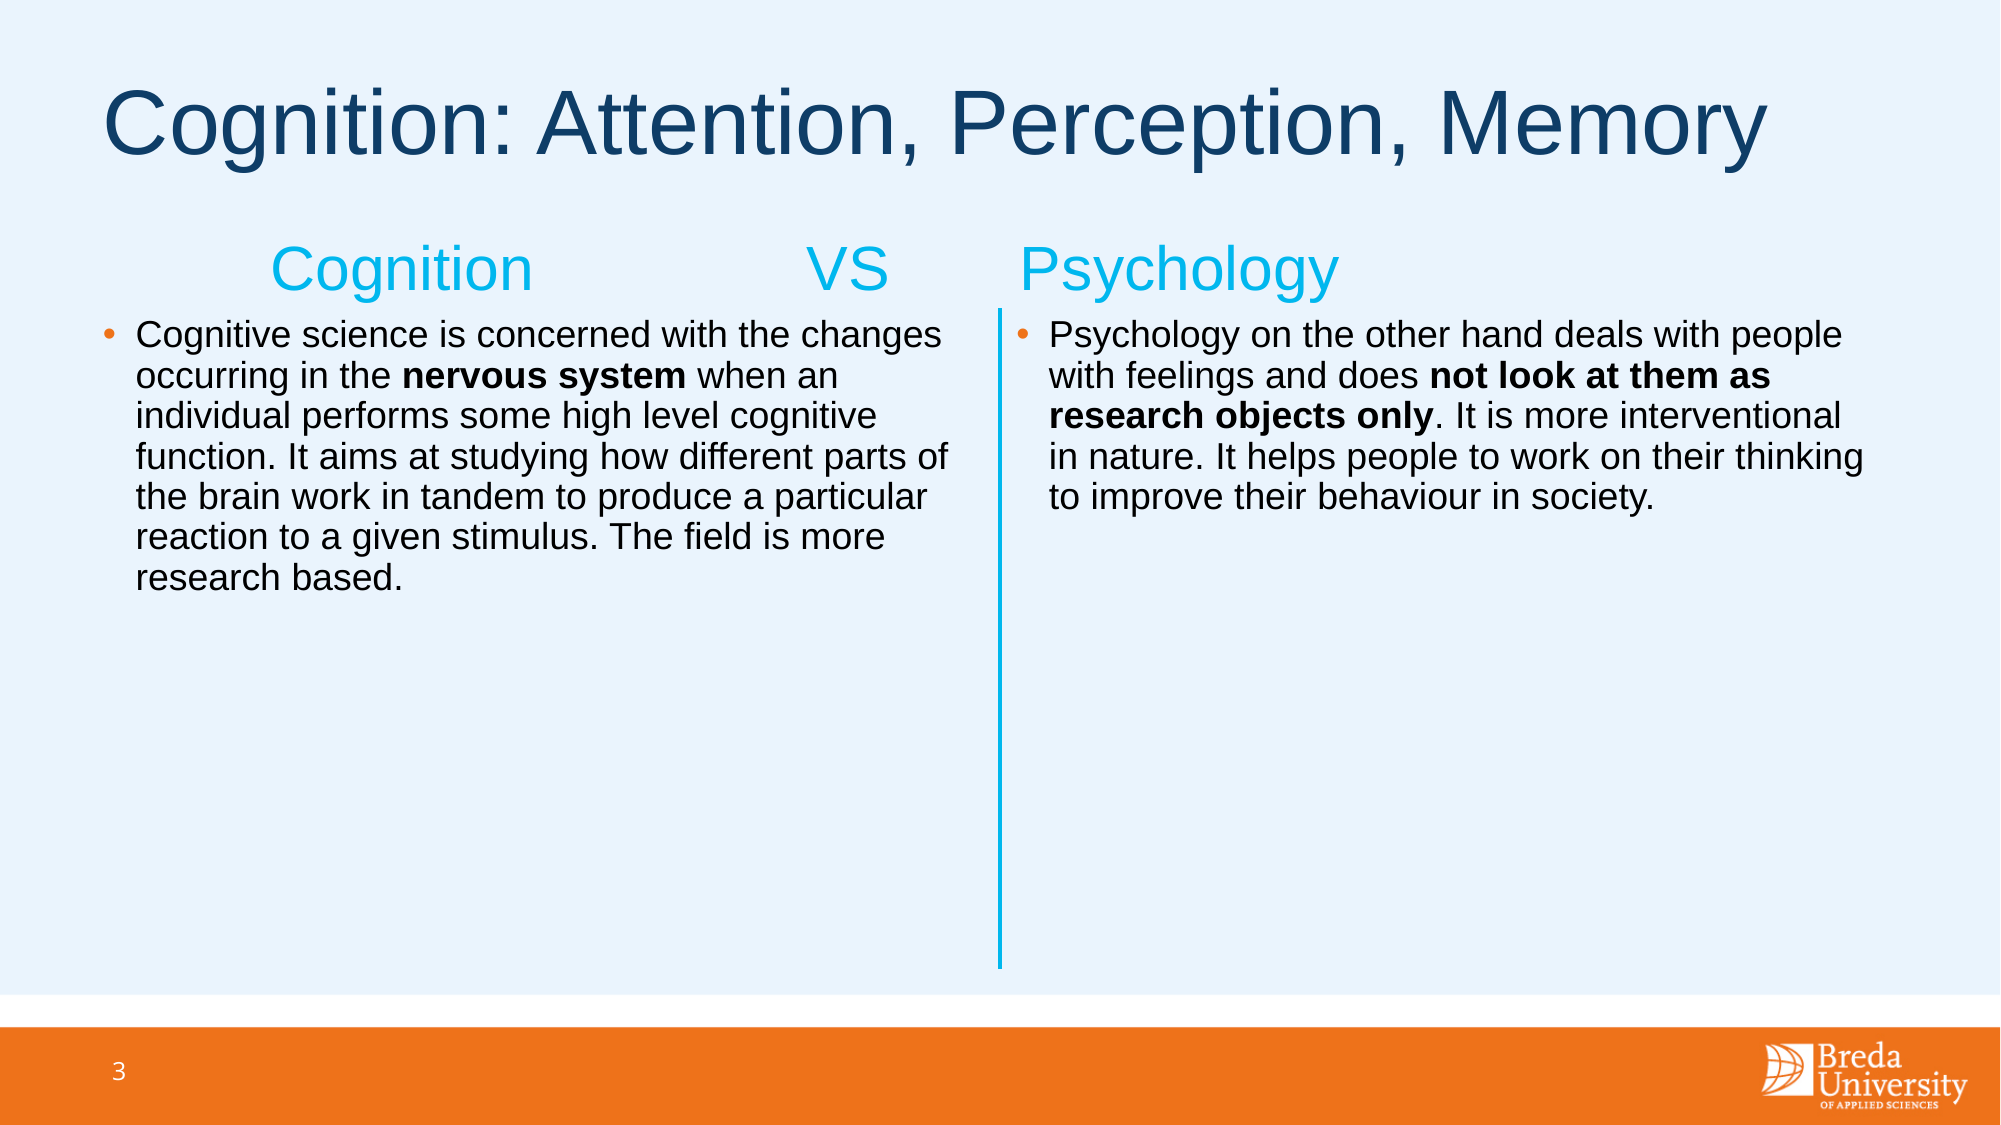

# Cognition: Attention, Perception, Memory
	 Cognition		      VS	 Psychology
Cognitive science is concerned with the changes occurring in the nervous system when an individual performs some high level cognitive function. It aims at studying how different parts of the brain work in tandem to produce a particular reaction to a given stimulus. The field is more research based.

Psychology on the other hand deals with people with feelings and does not look at them as research objects only. It is more interventional in nature. It helps people to work on their thinking to improve their behaviour in society.

3